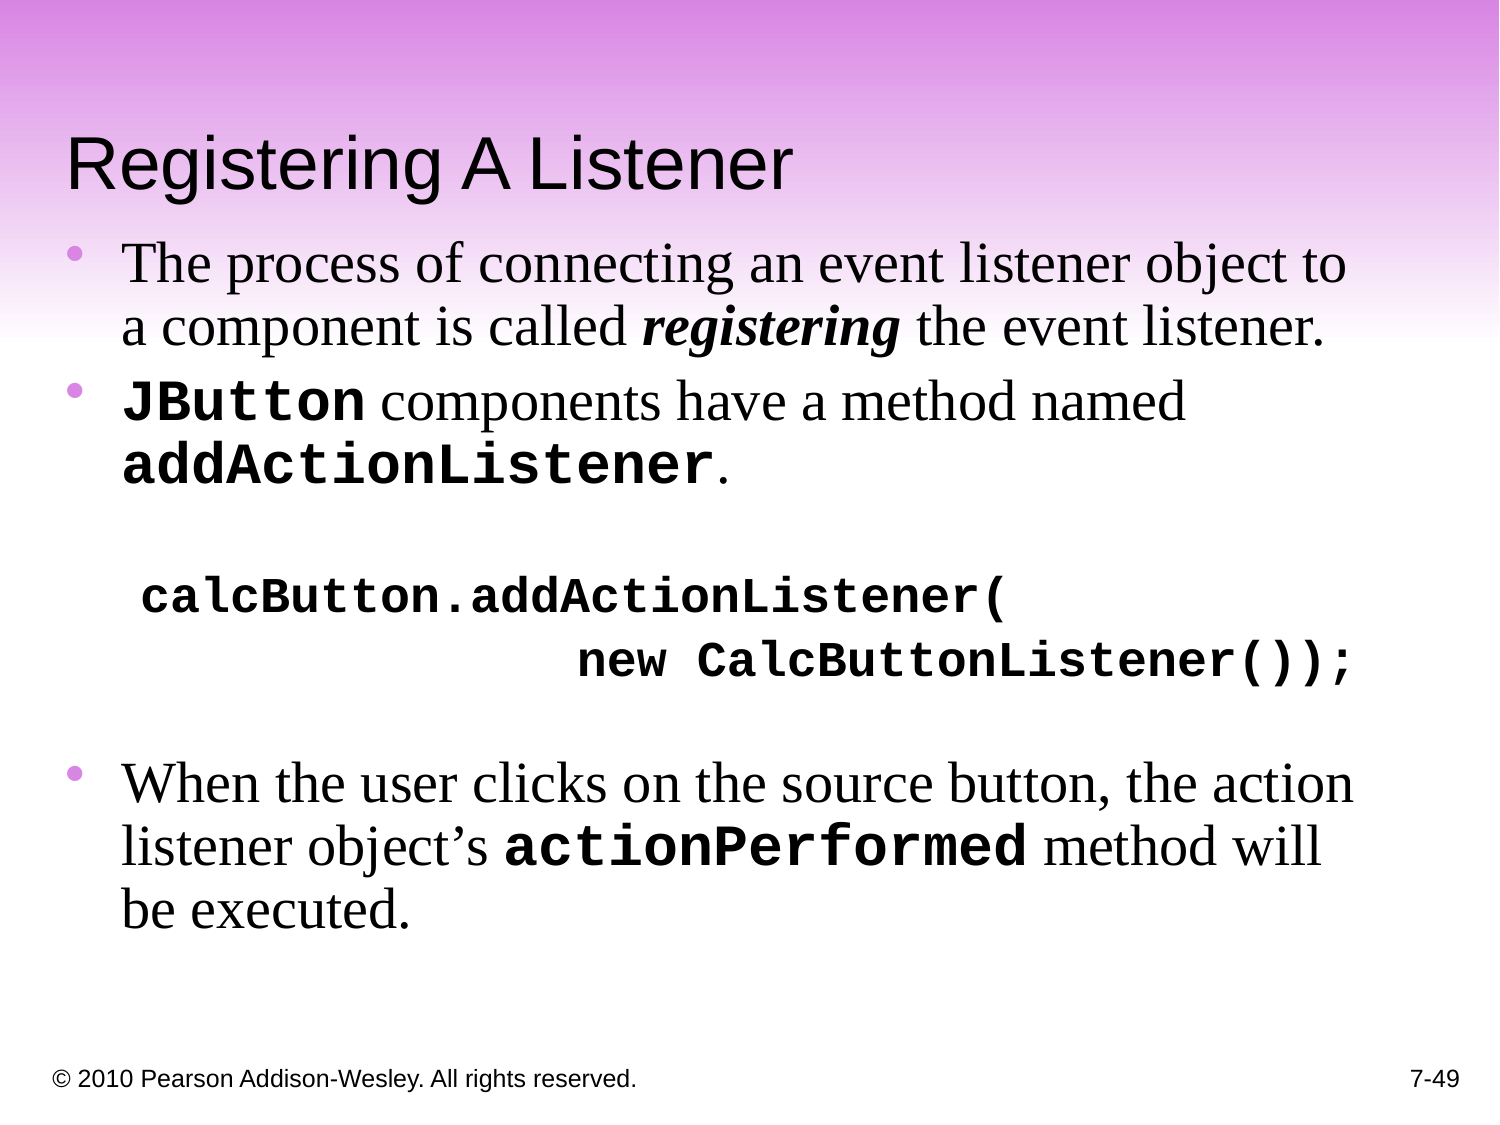

Registering A Listener
The process of connecting an event listener object to a component is called registering the event listener.
JButton components have a method named addActionListener.
calcButton.addActionListener(
			   new CalcButtonListener());
When the user clicks on the source button, the action listener object’s actionPerformed method will be executed.
7-49